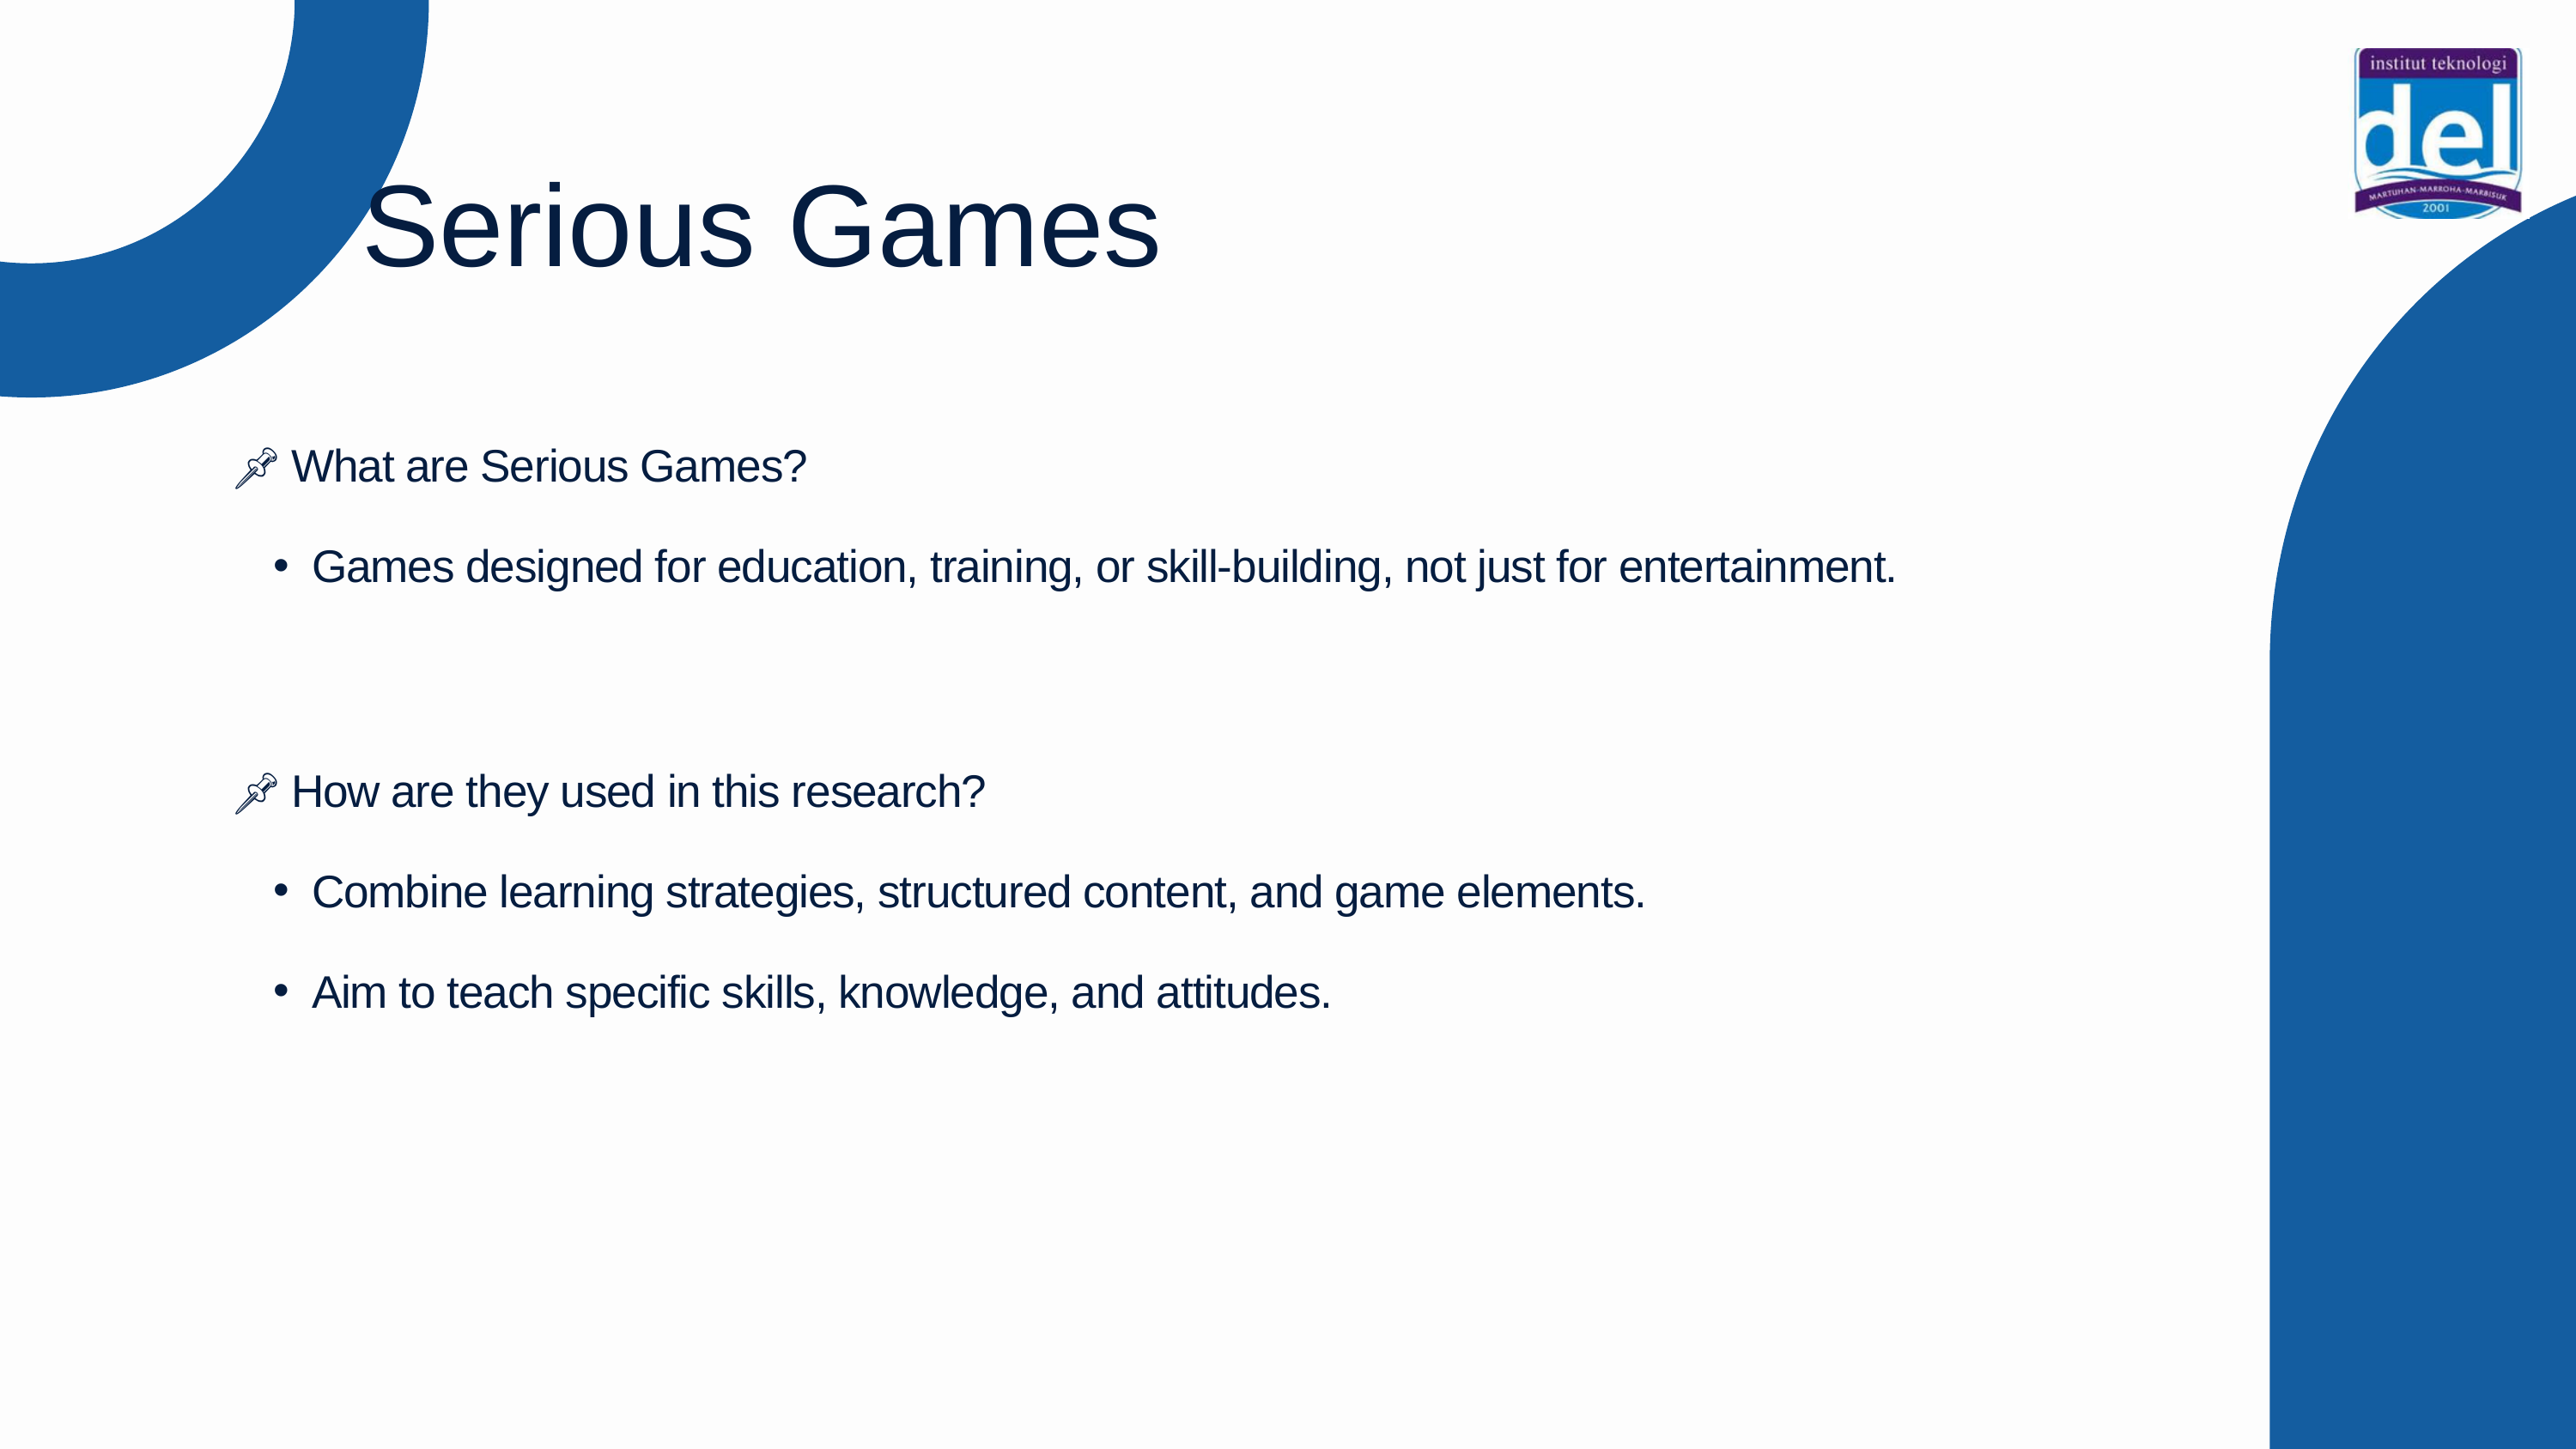

Serious Games

📌 What are Serious Games?
Games designed for education, training, or skill-building, not just for entertainment.

📌 How are they used in this research?
Combine learning strategies, structured content, and game elements.
Aim to teach specific skills, knowledge, and attitudes.